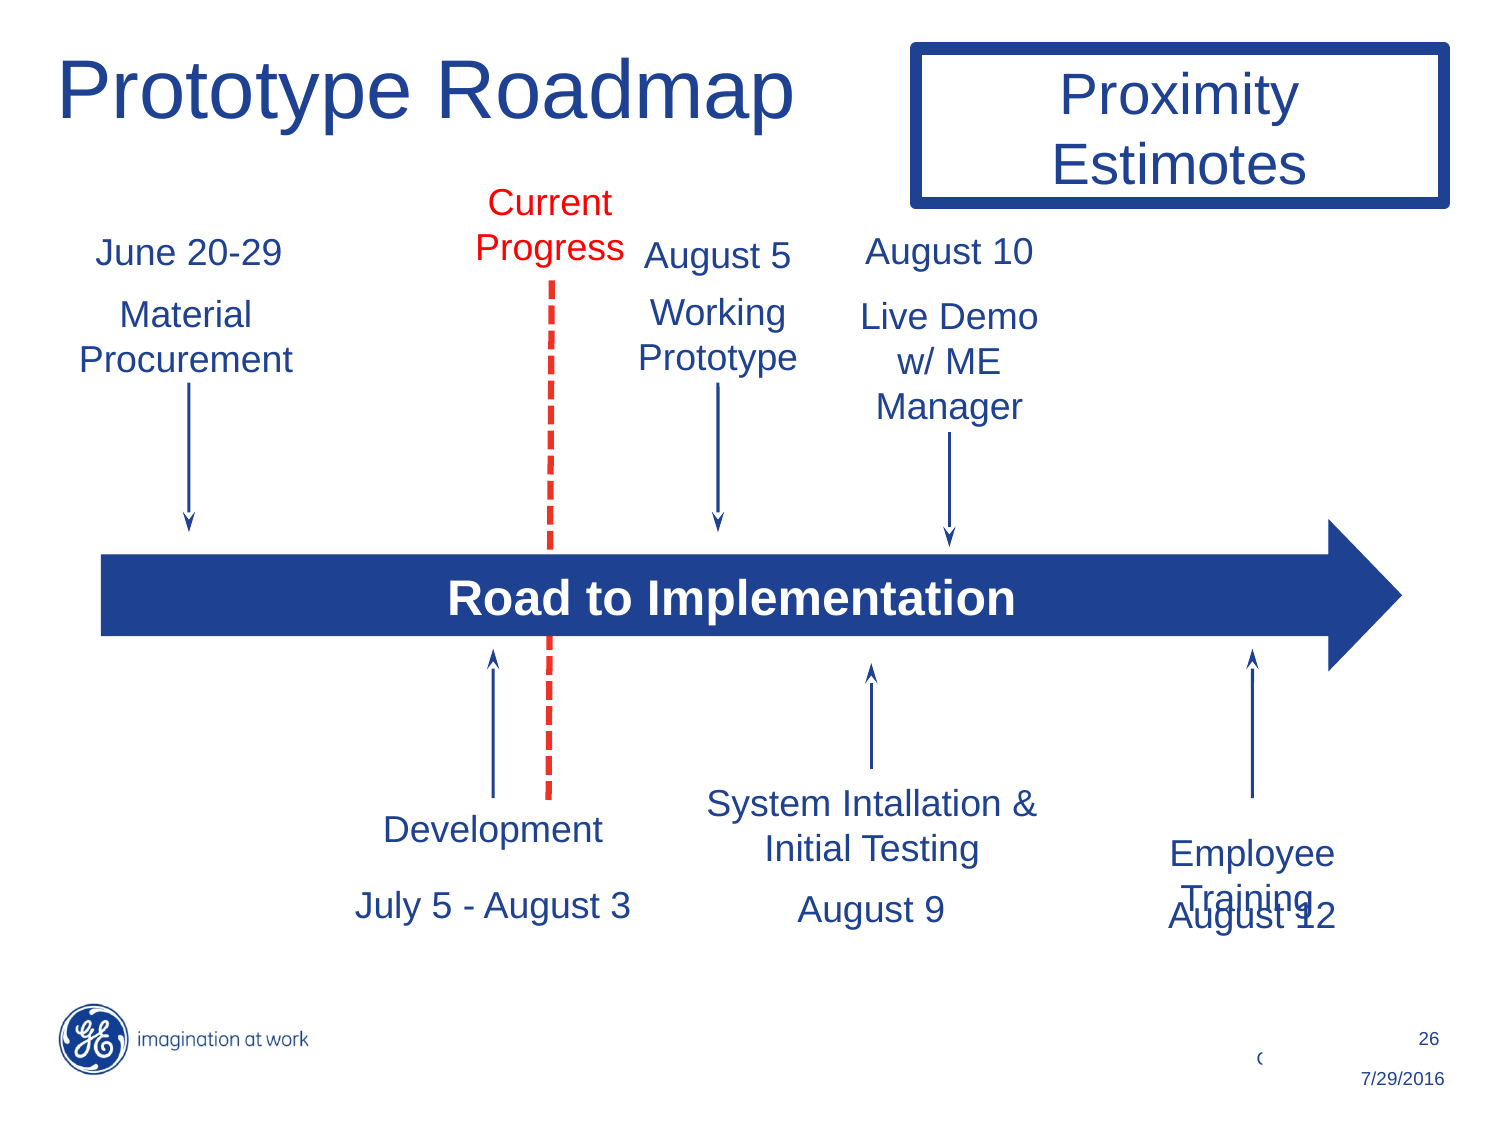

# Prototype Roadmap
Proximity Estimotes
Current Progress
August 10
June 20-29
August 5
Working Prototype
Material Procurement
Live Demo w/ ME Manager

Road to Implementation

System Intallation & Initial Testing
Development
Employee Training
July 5 - August 3
August 9
August 12